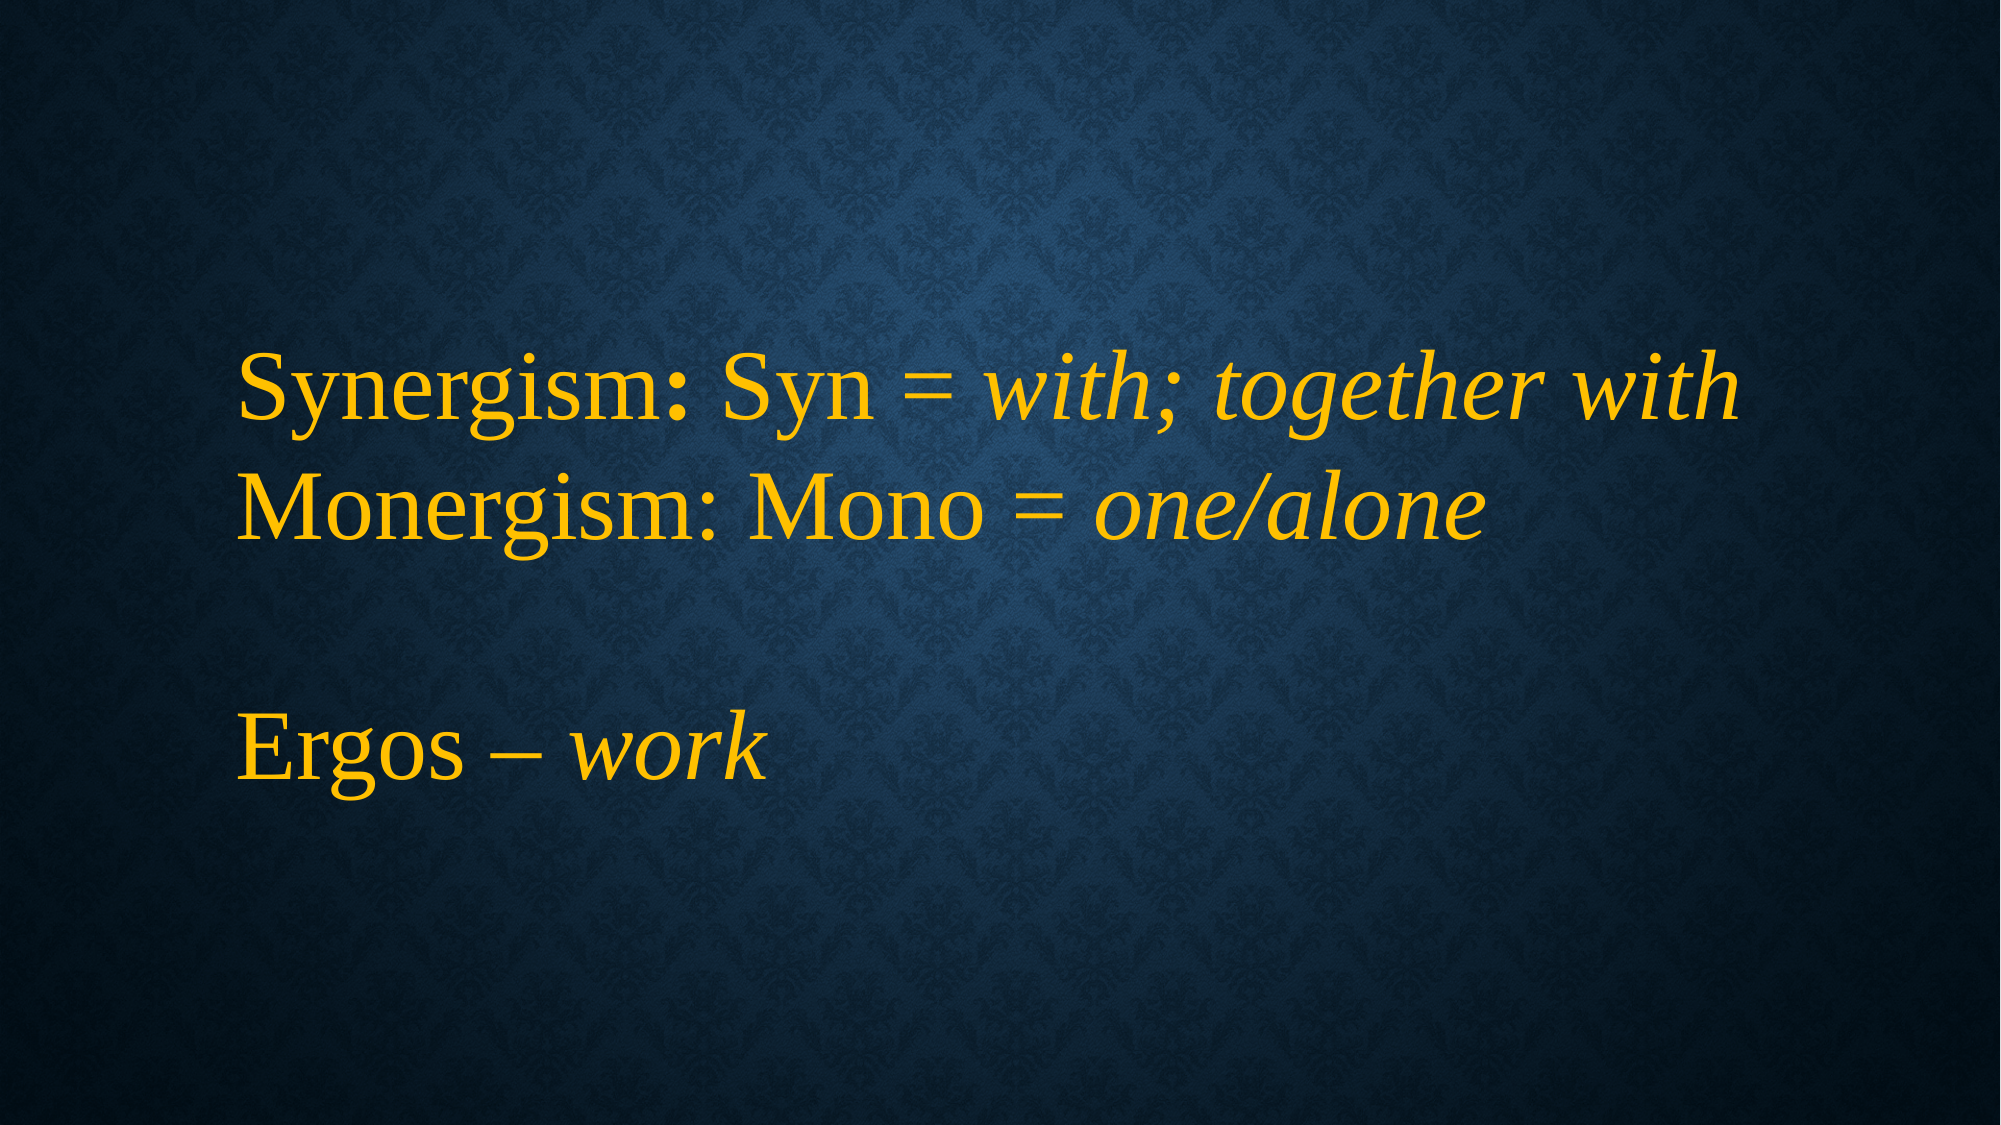

Synergism: Syn = with; together with
Monergism: Mono = one/alone

Ergos – work